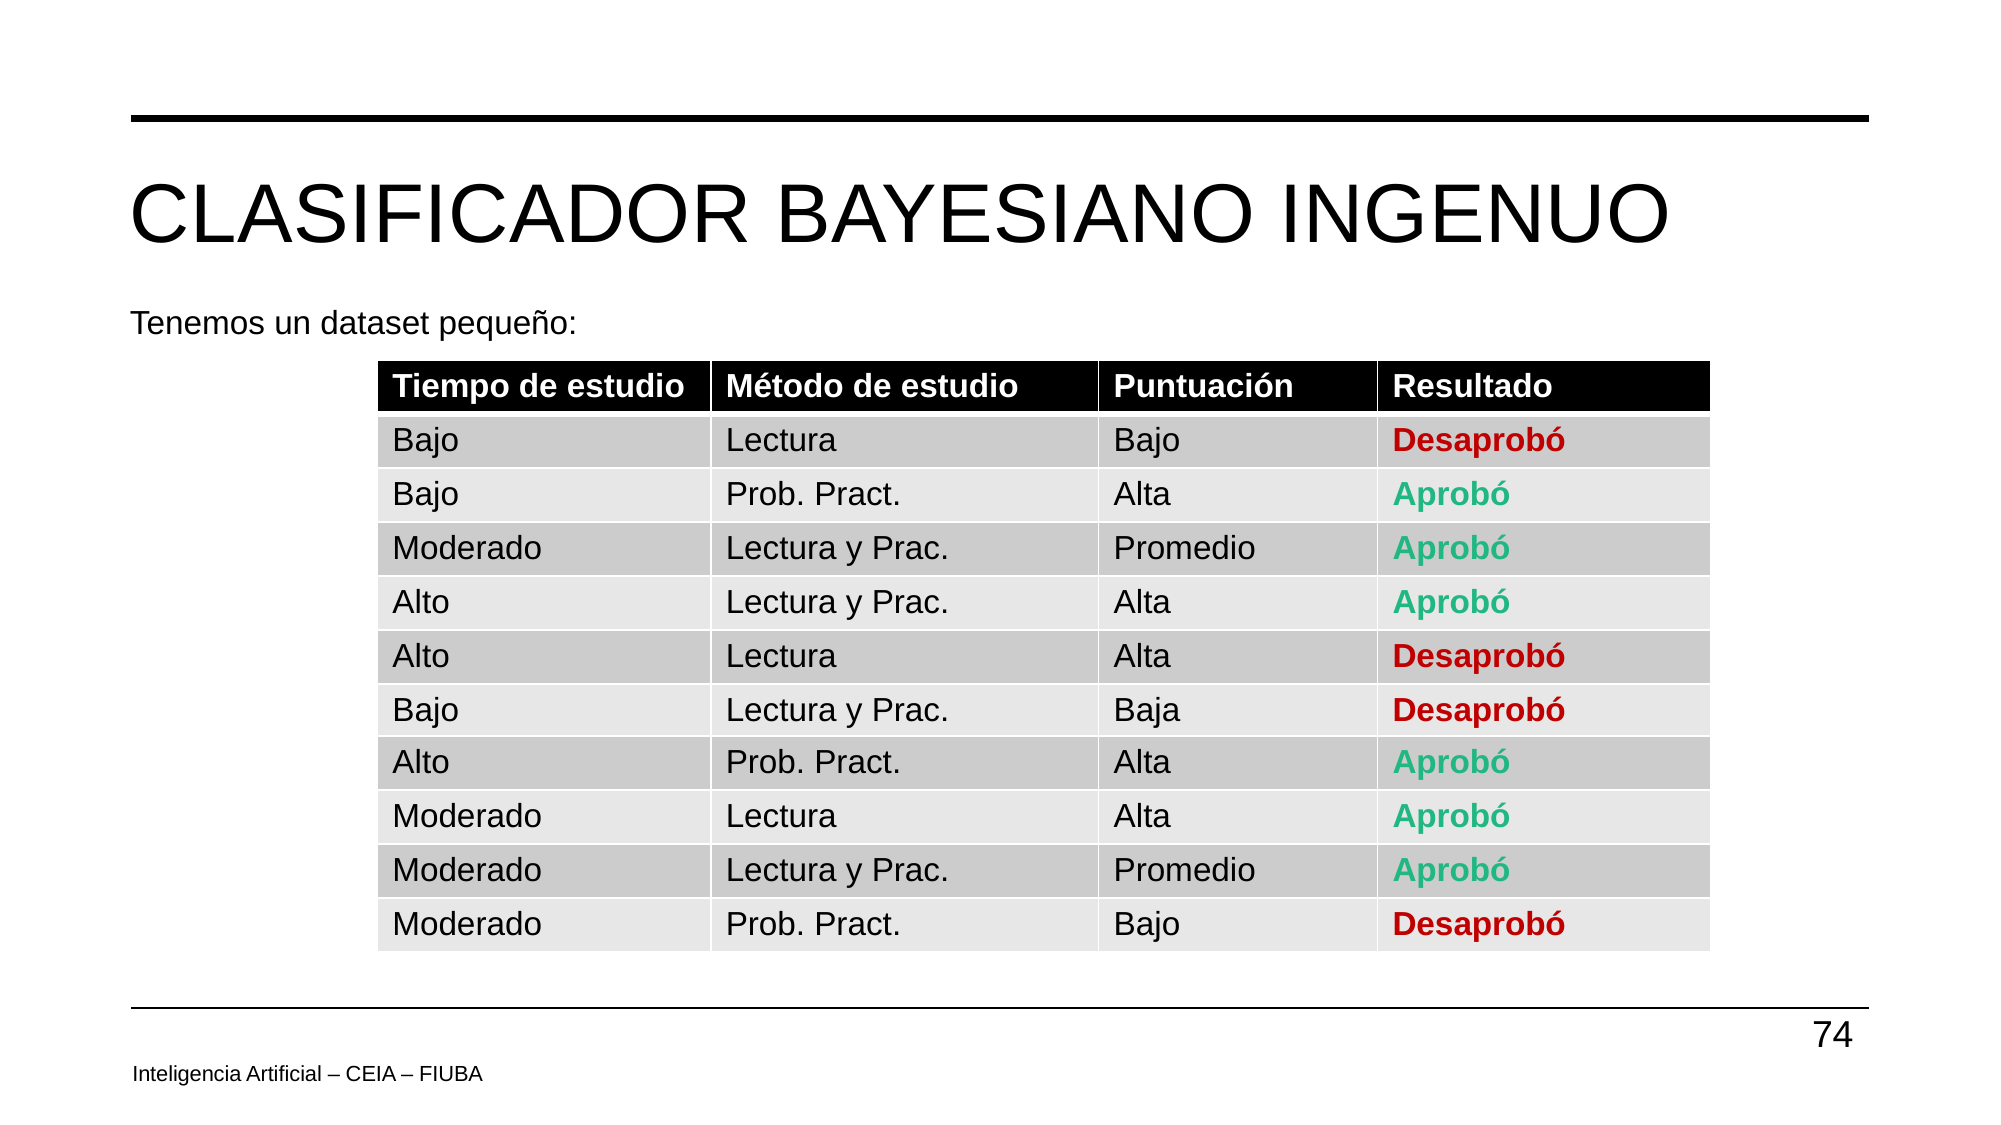

# Clasificador Bayesiano ingenuo
Tenemos un dataset pequeño:
| Tiempo de estudio | Método de estudio | Puntuación | Resultado |
| --- | --- | --- | --- |
| Bajo | Lectura | Bajo | Desaprobó |
| Bajo | Prob. Pract. | Alta | Aprobó |
| Moderado | Lectura y Prac. | Promedio | Aprobó |
| Alto | Lectura y Prac. | Alta | Aprobó |
| Alto | Lectura | Alta | Desaprobó |
| Bajo | Lectura y Prac. | Baja | Desaprobó |
| Alto | Prob. Pract. | Alta | Aprobó |
| Moderado | Lectura | Alta | Aprobó |
| Moderado | Lectura y Prac. | Promedio | Aprobó |
| Moderado | Prob. Pract. | Bajo | Desaprobó |
74
Inteligencia Artificial – CEIA – FIUBA